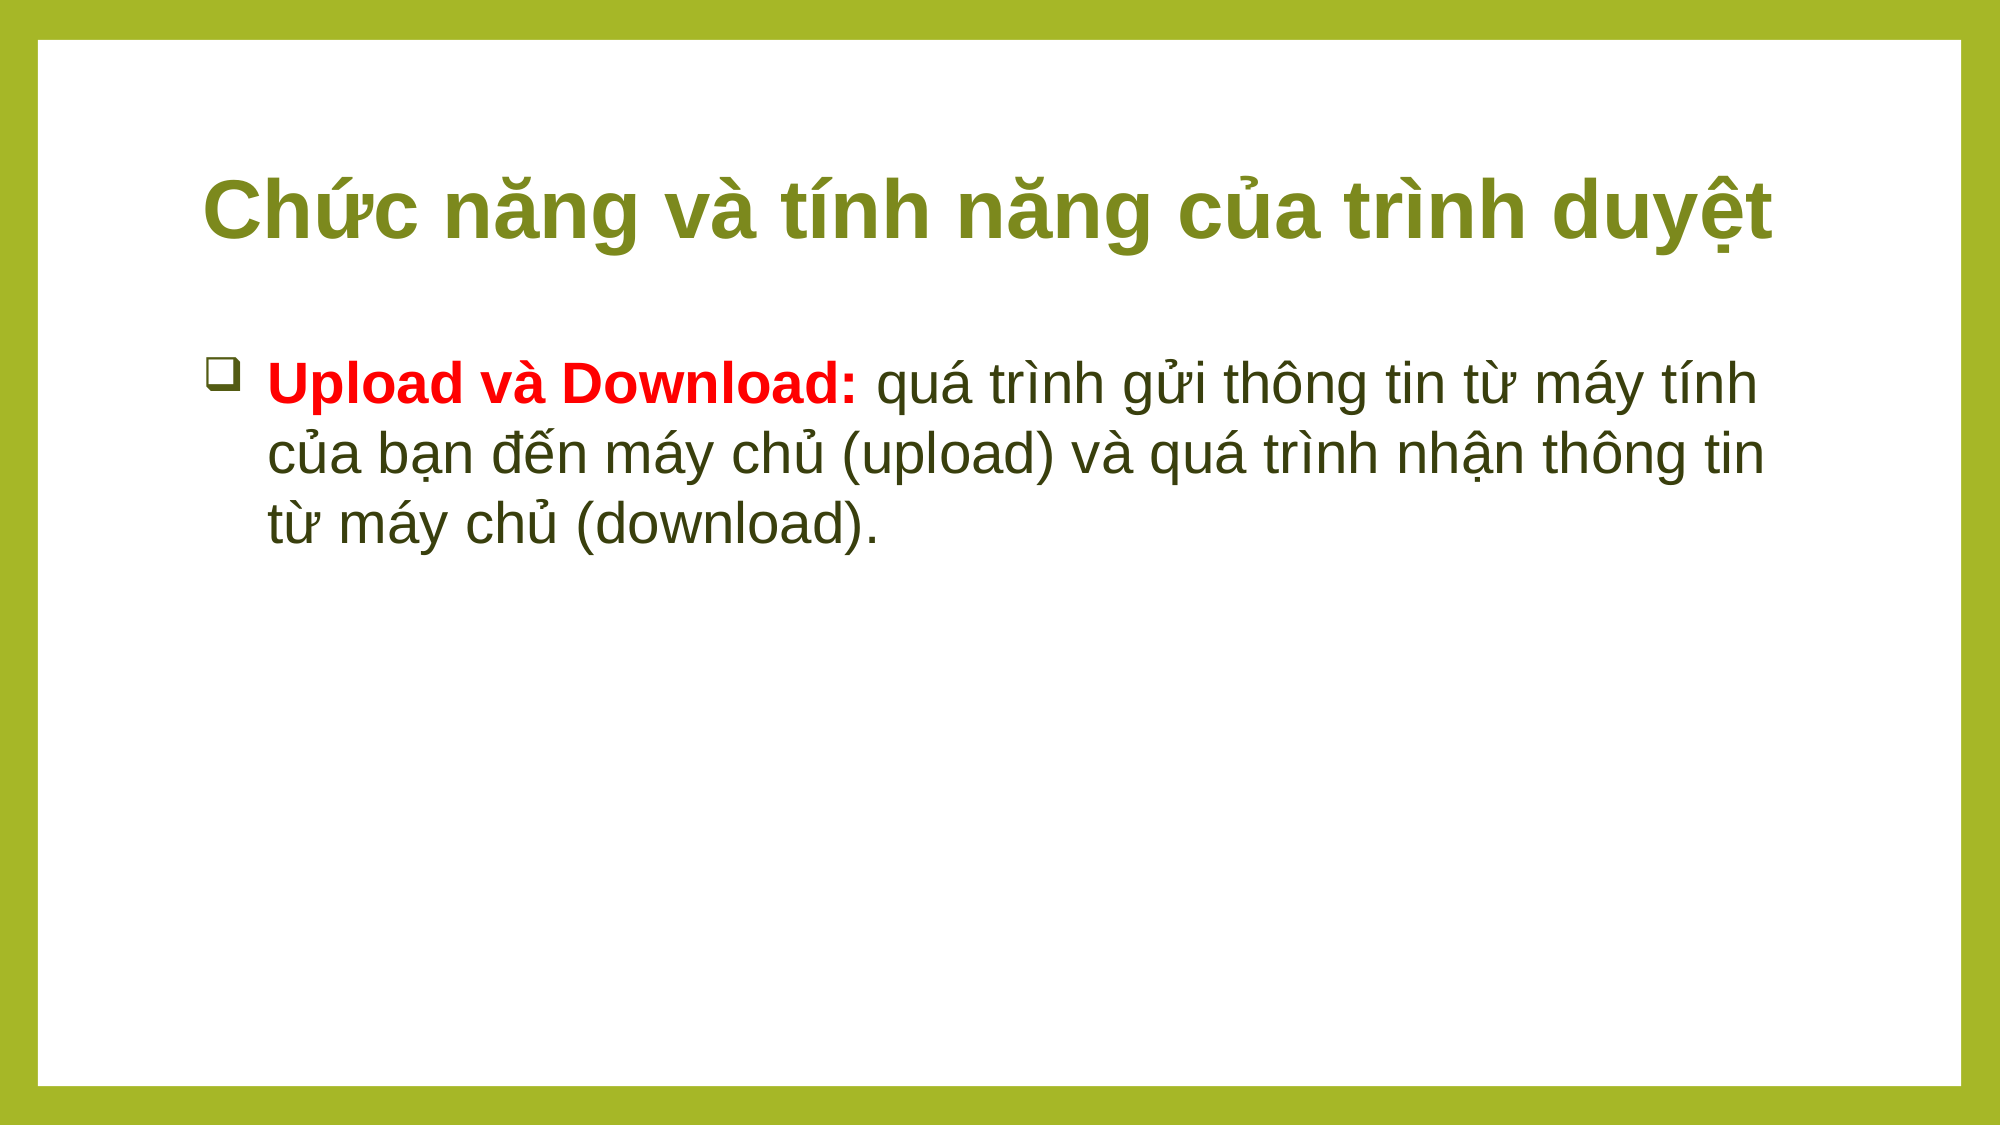

# Chức năng và tính năng của trình duyệt
Upload và Download: quá trình gửi thông tin từ máy tính của bạn đến máy chủ (upload) và quá trình nhận thông tin từ máy chủ (download).